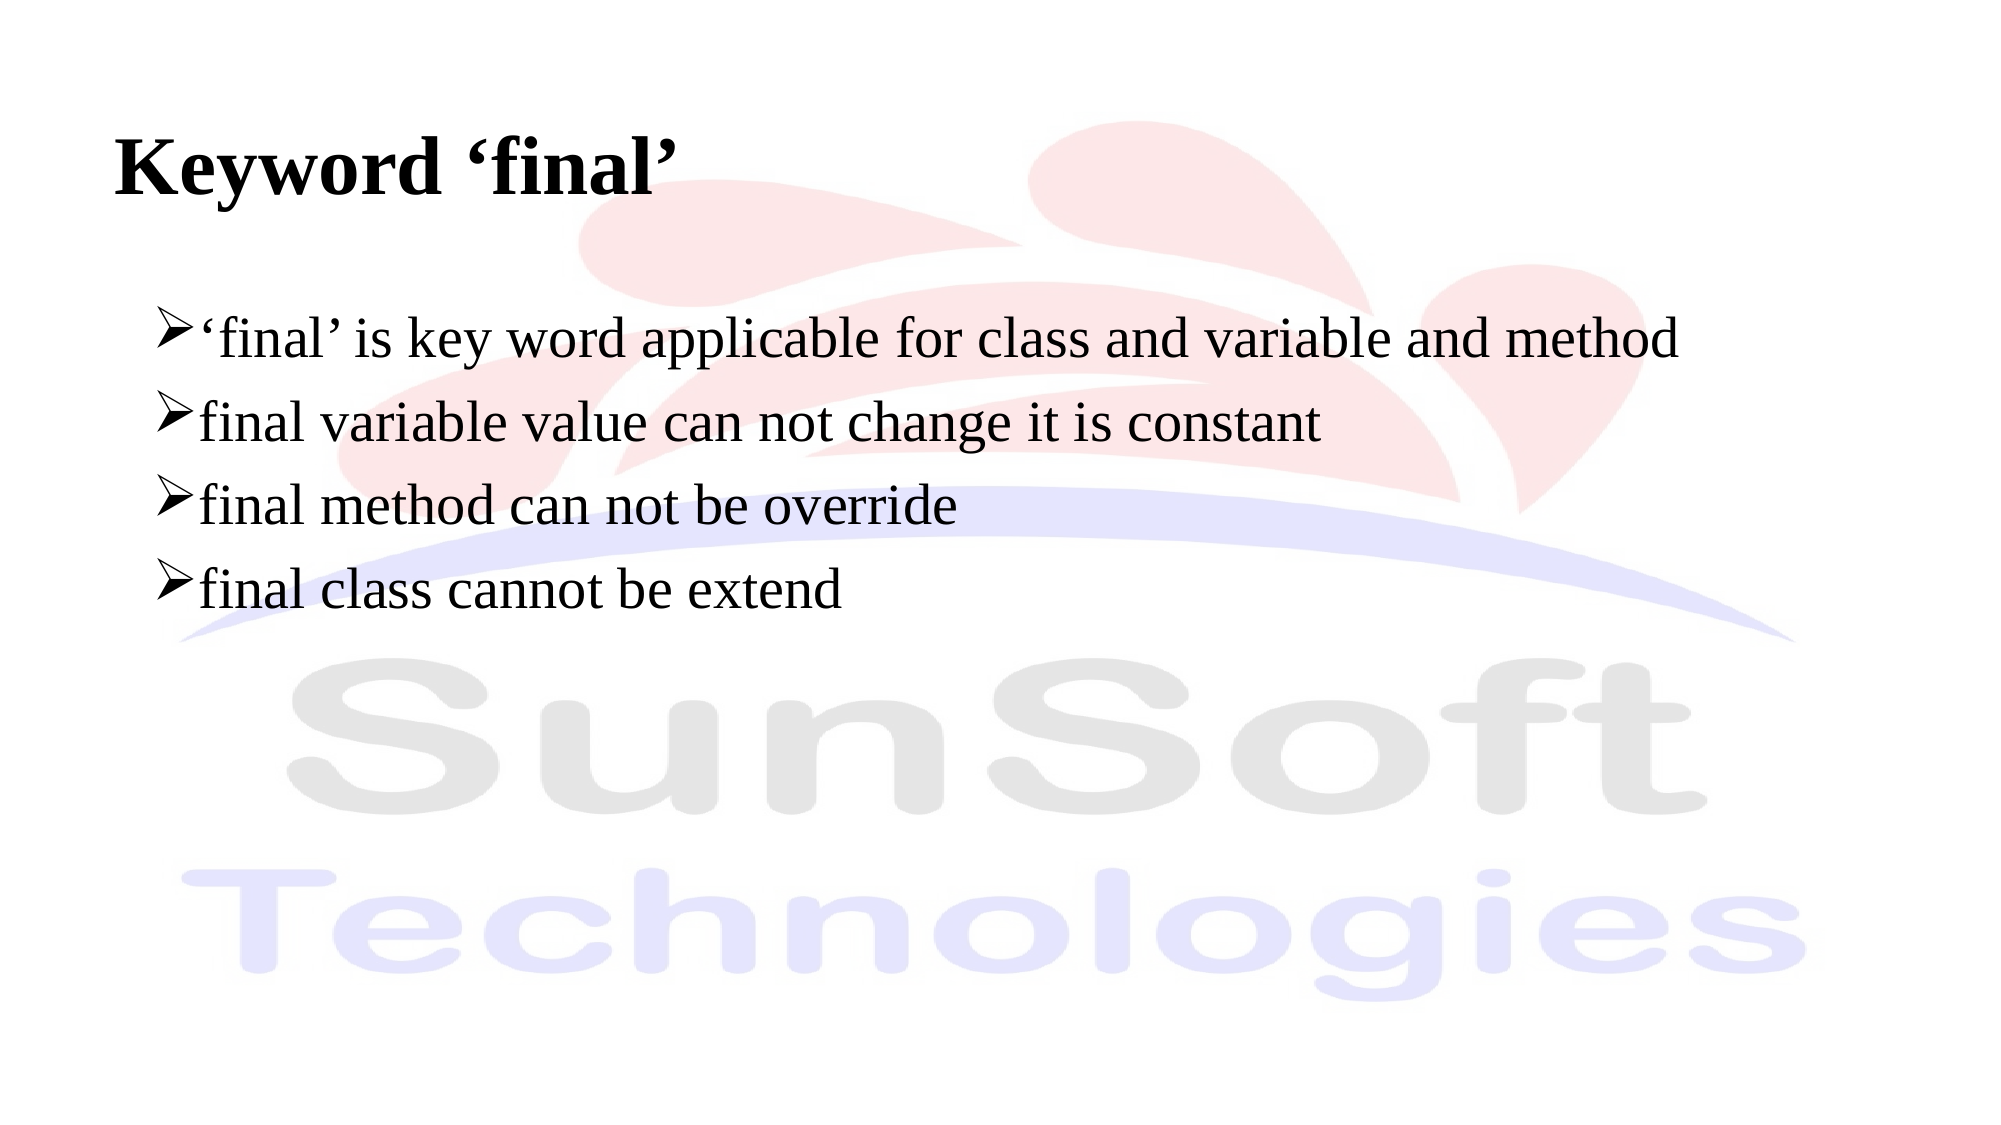

# Keyword ‘final’
‘final’ is key word applicable for class and variable and method
final variable value can not change it is constant
final method can not be override
final class cannot be extend